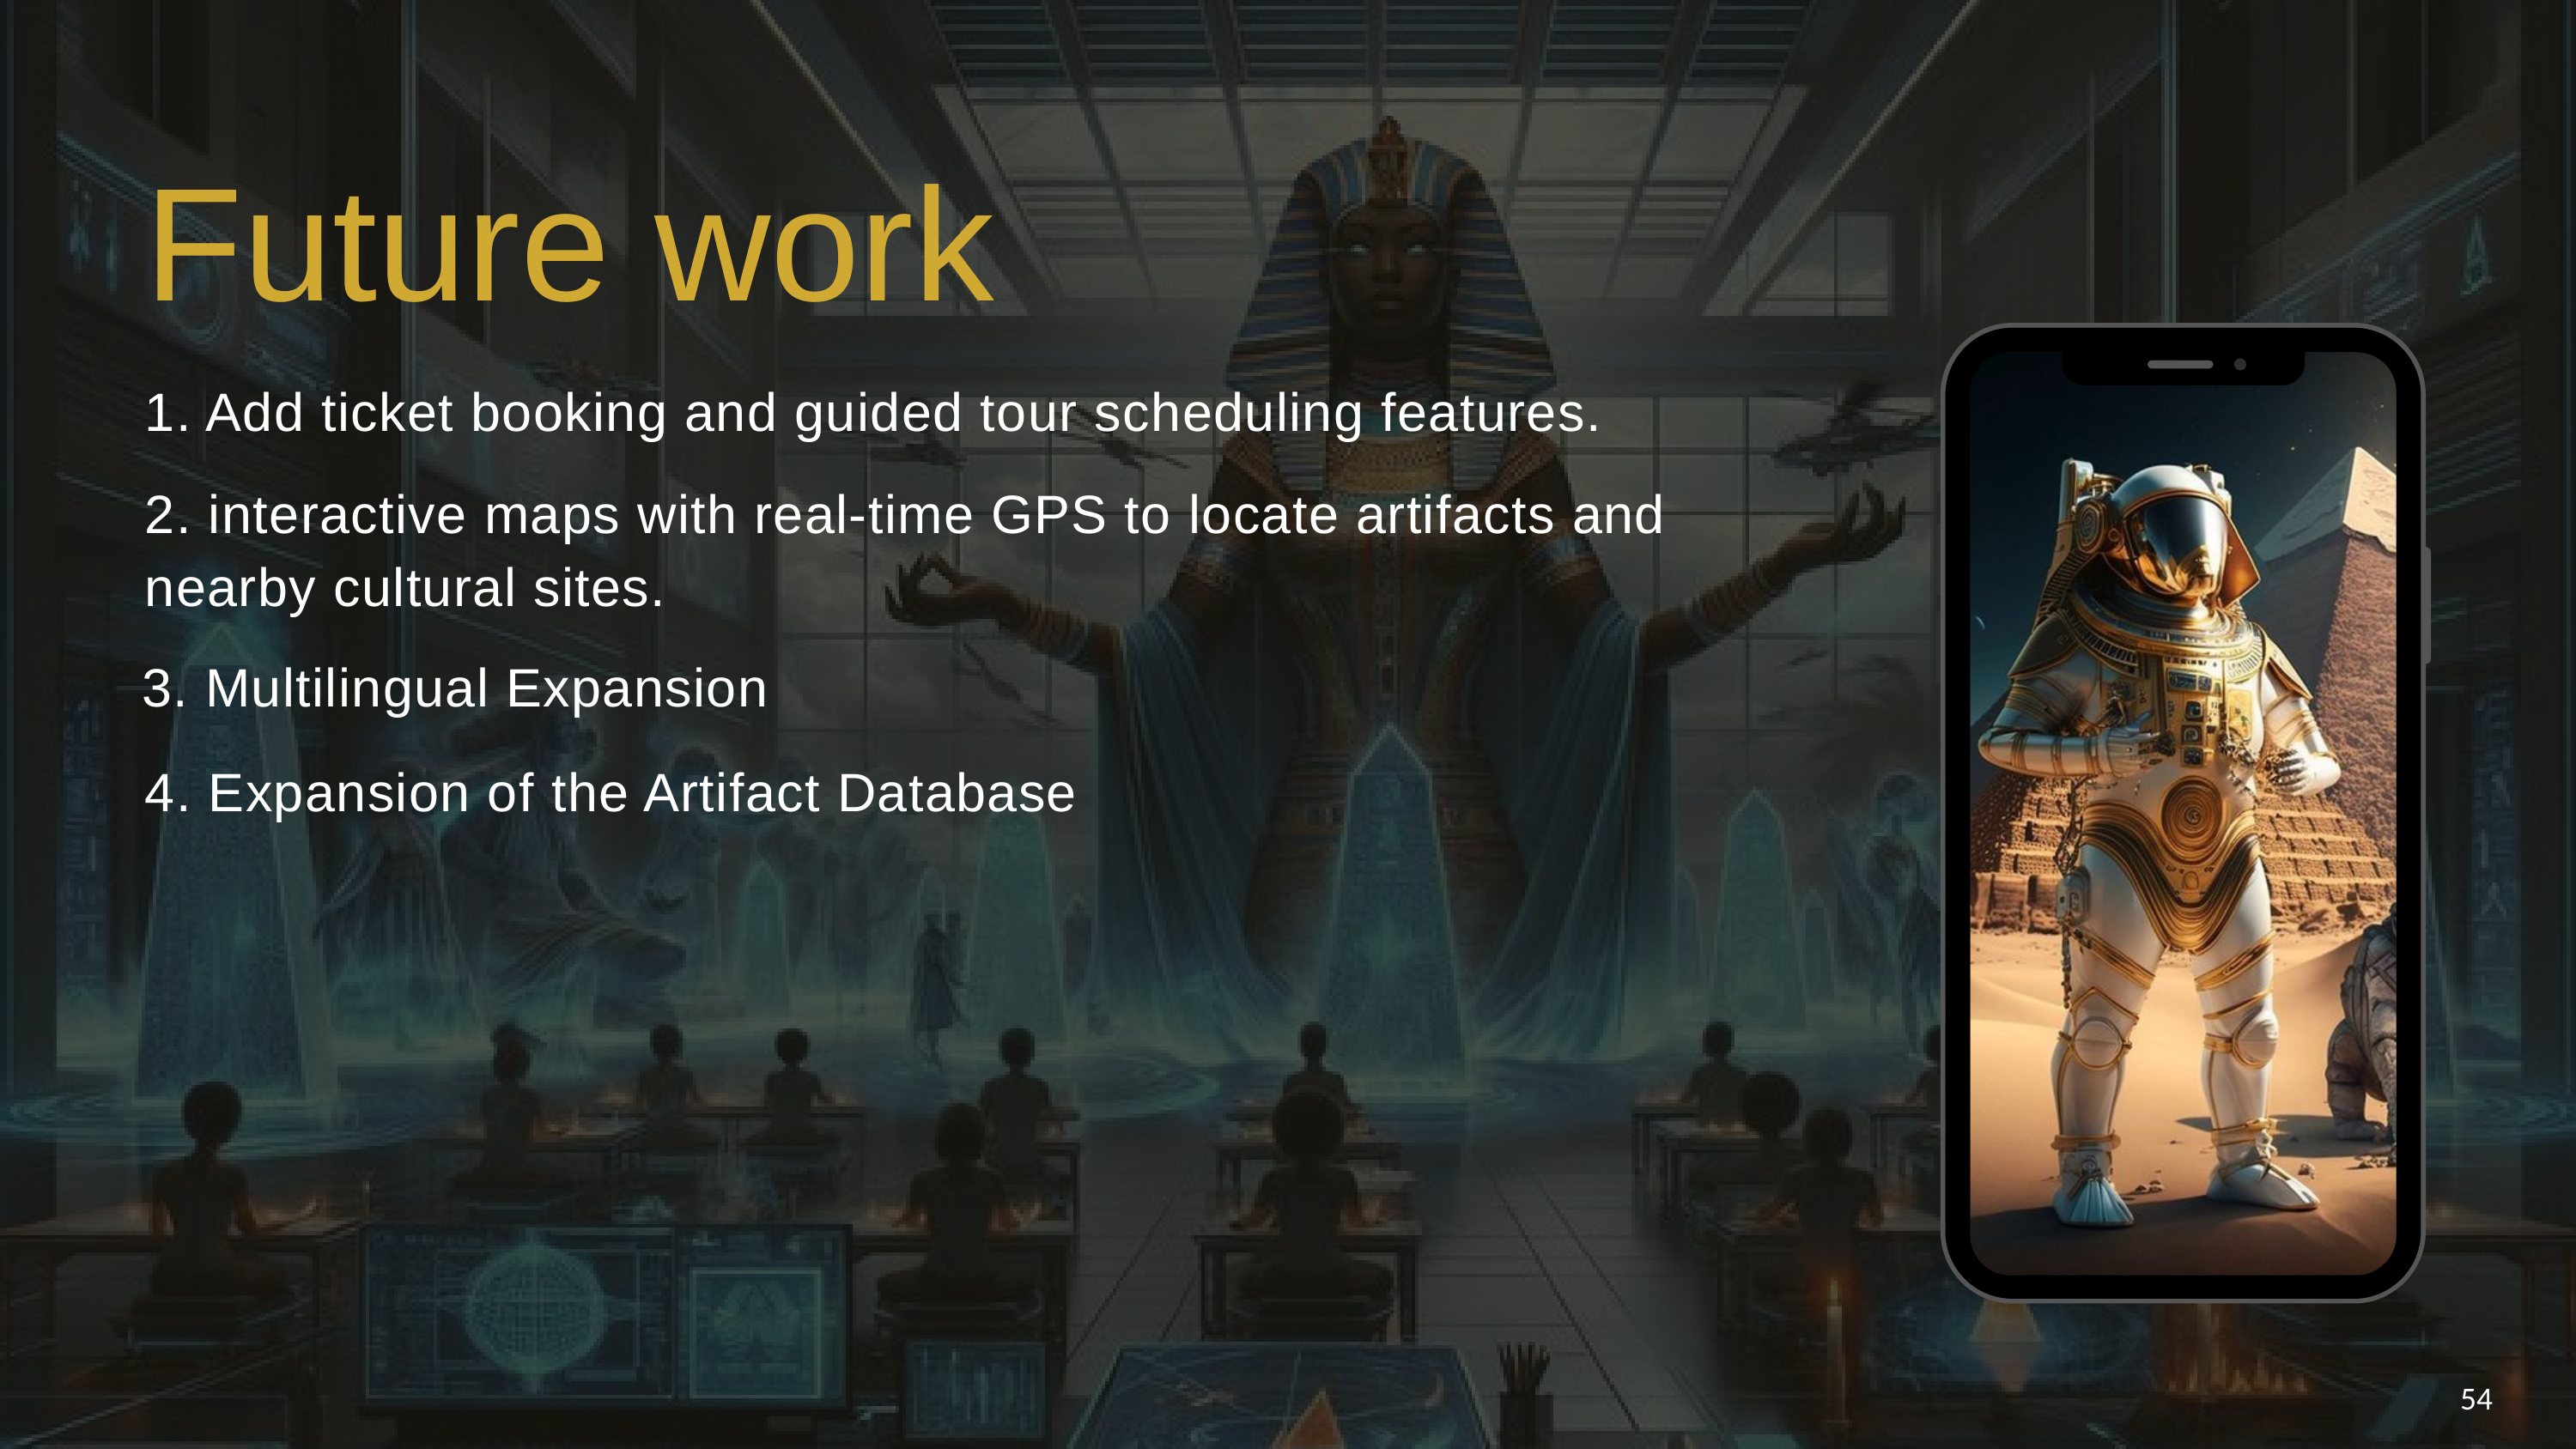

Future work

1. Add ticket booking and guided tour scheduling features.
2. interactive maps with real-time GPS to locate artifacts and nearby cultural sites.
3. Multilingual Expansion
4. Expansion of the Artifact Database

54